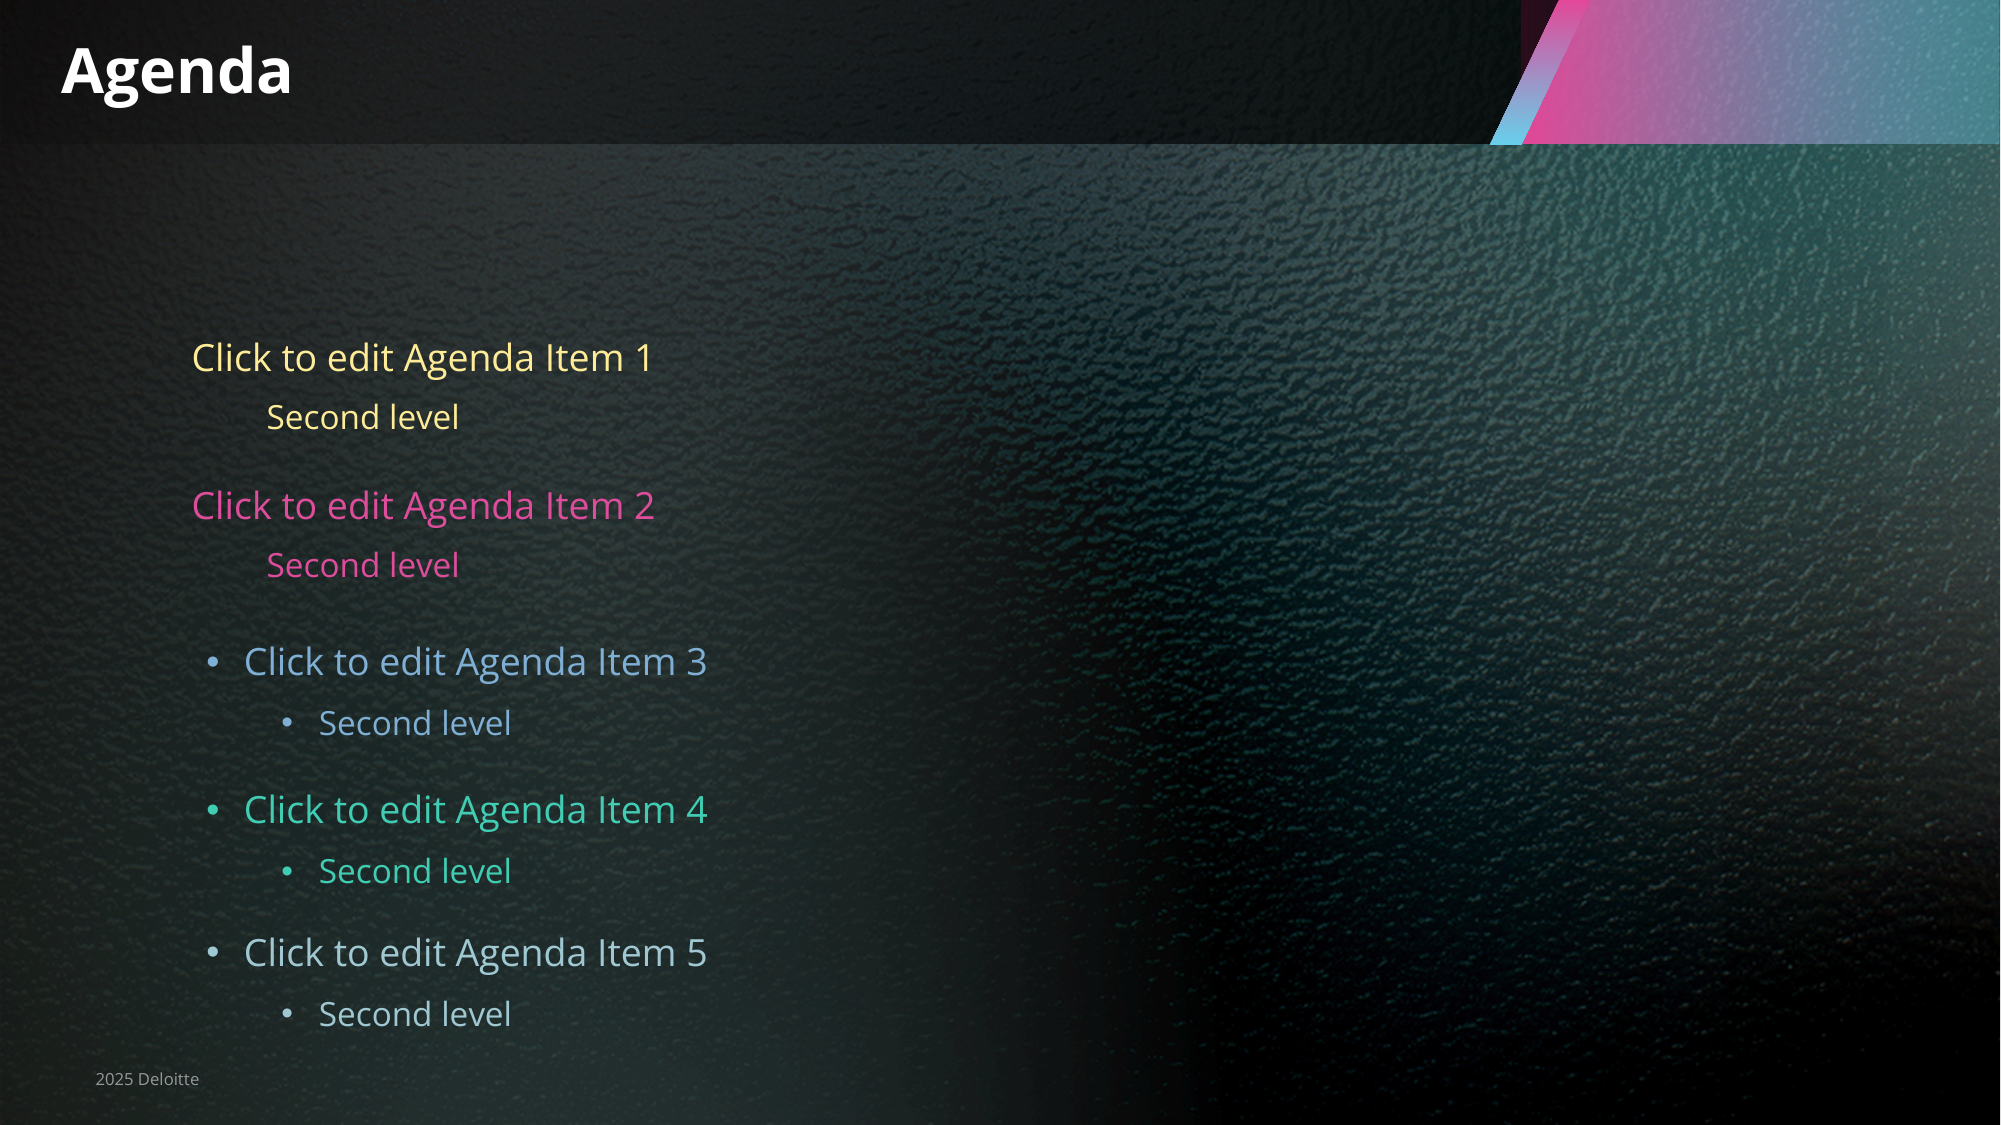

Click to edit Agenda Item 1
Second level
Click to edit Agenda Item 2
Second level
Click to edit Agenda Item 3
Second level
Click to edit Agenda Item 4
Second level
Click to edit Agenda Item 5
Second level